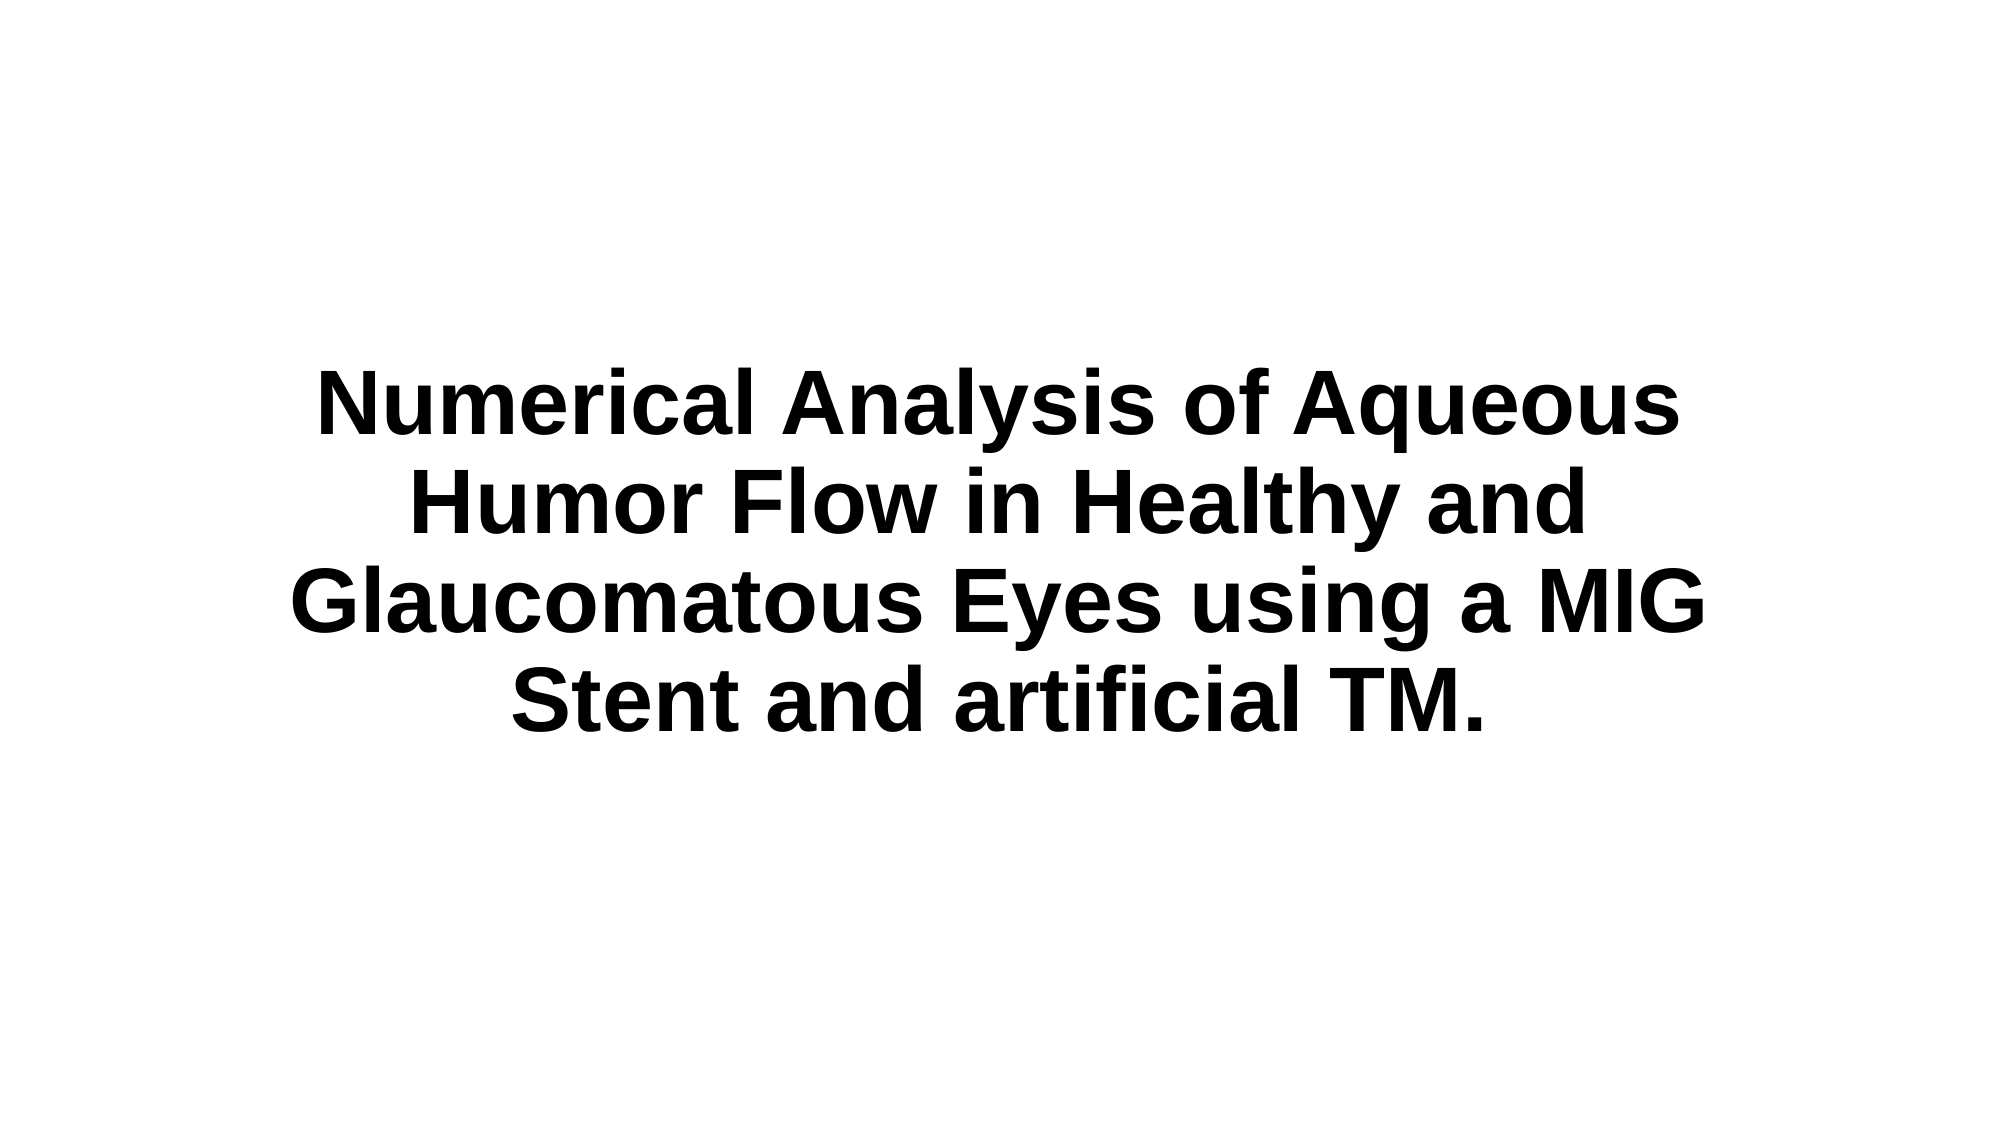

# Numerical Analysis of Aqueous Humor Flow in Healthy and Glaucomatous Eyes using a MIG Stent and artificial TM.